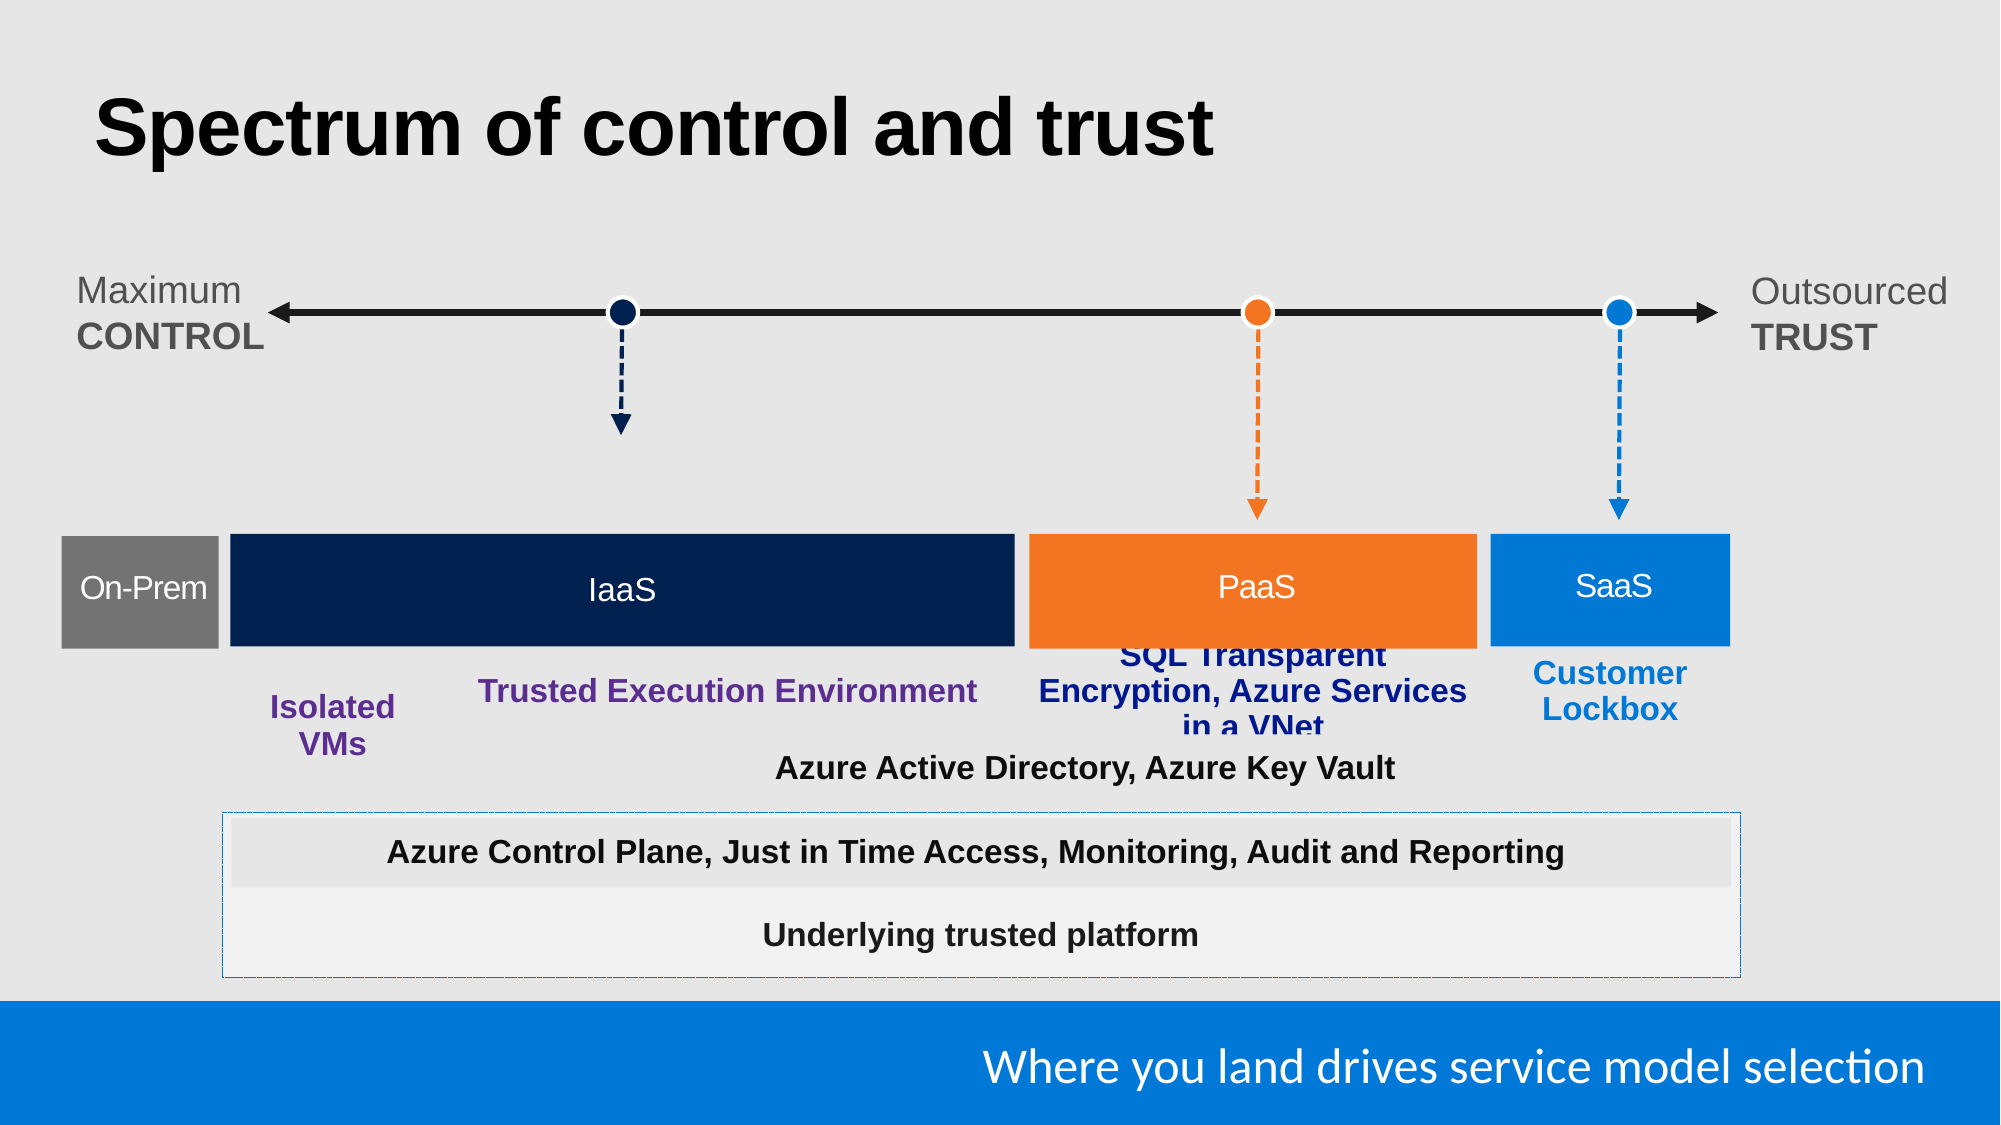

# Spectrum of control and trust

Maximum
CONTROL
Outsourced TRUST

IaaS
PaaS
SaaS
On-Prem
Isolated VMs
SQL Transparent Encryption, Azure Services in a VNet
Trusted Execution Environment
Customer Lockbox
Azure Active Directory, Azure Key Vault

Underlying trusted platform
Azure Control Plane, Just in Time Access, Monitoring, Audit and Reporting
Where you land drives service model selection